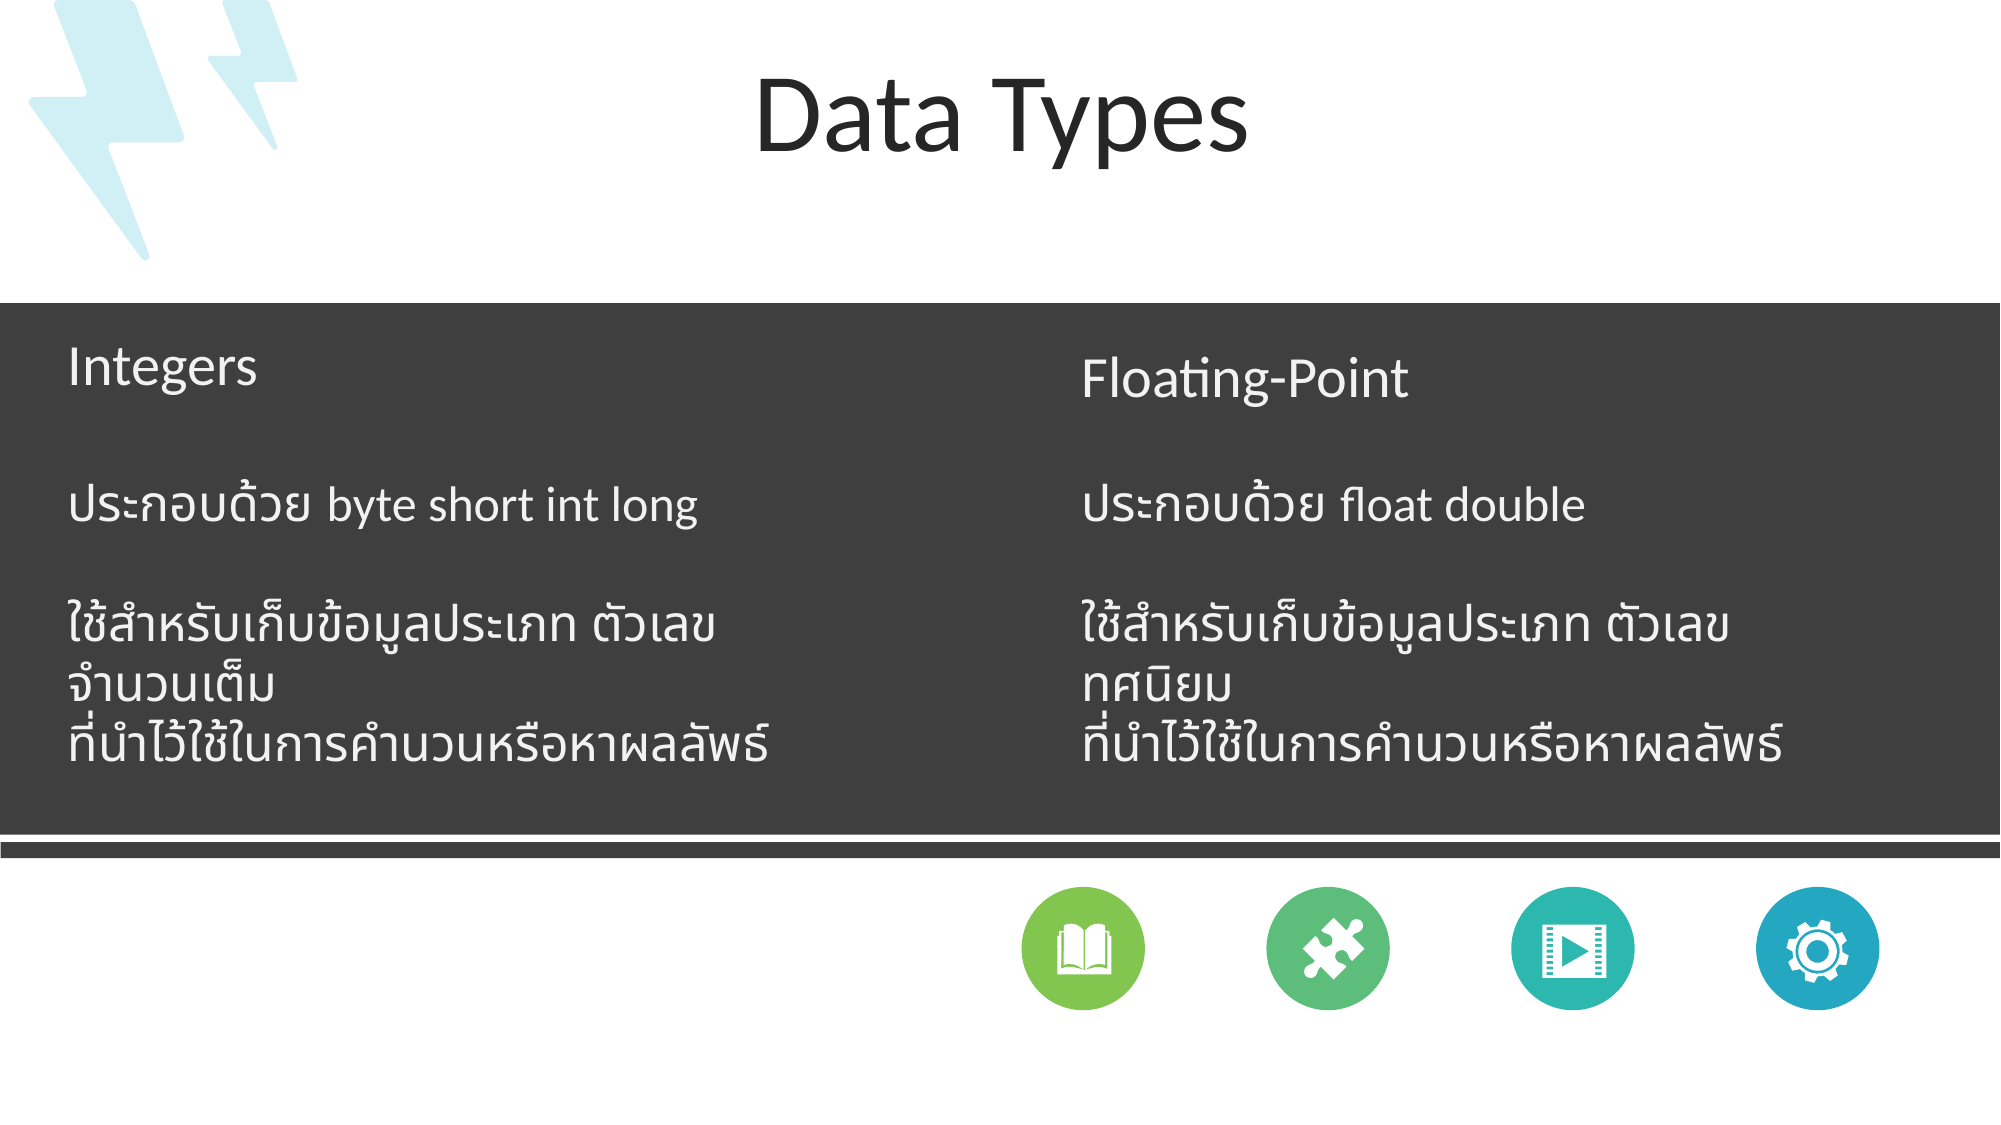

Data Types

Integers
Floating-Point
ประกอบด้วย byte short int long
ใช้สำหรับเก็บข้อมูลประเภท ตัวเลขจำนวนเต็ม
ที่นำไว้ใช้ในการคำนวนหรือหาผลลัพธ์
ประกอบด้วย float double
ใช้สำหรับเก็บข้อมูลประเภท ตัวเลขทศนิยม
ที่นำไว้ใช้ในการคำนวนหรือหาผลลัพธ์